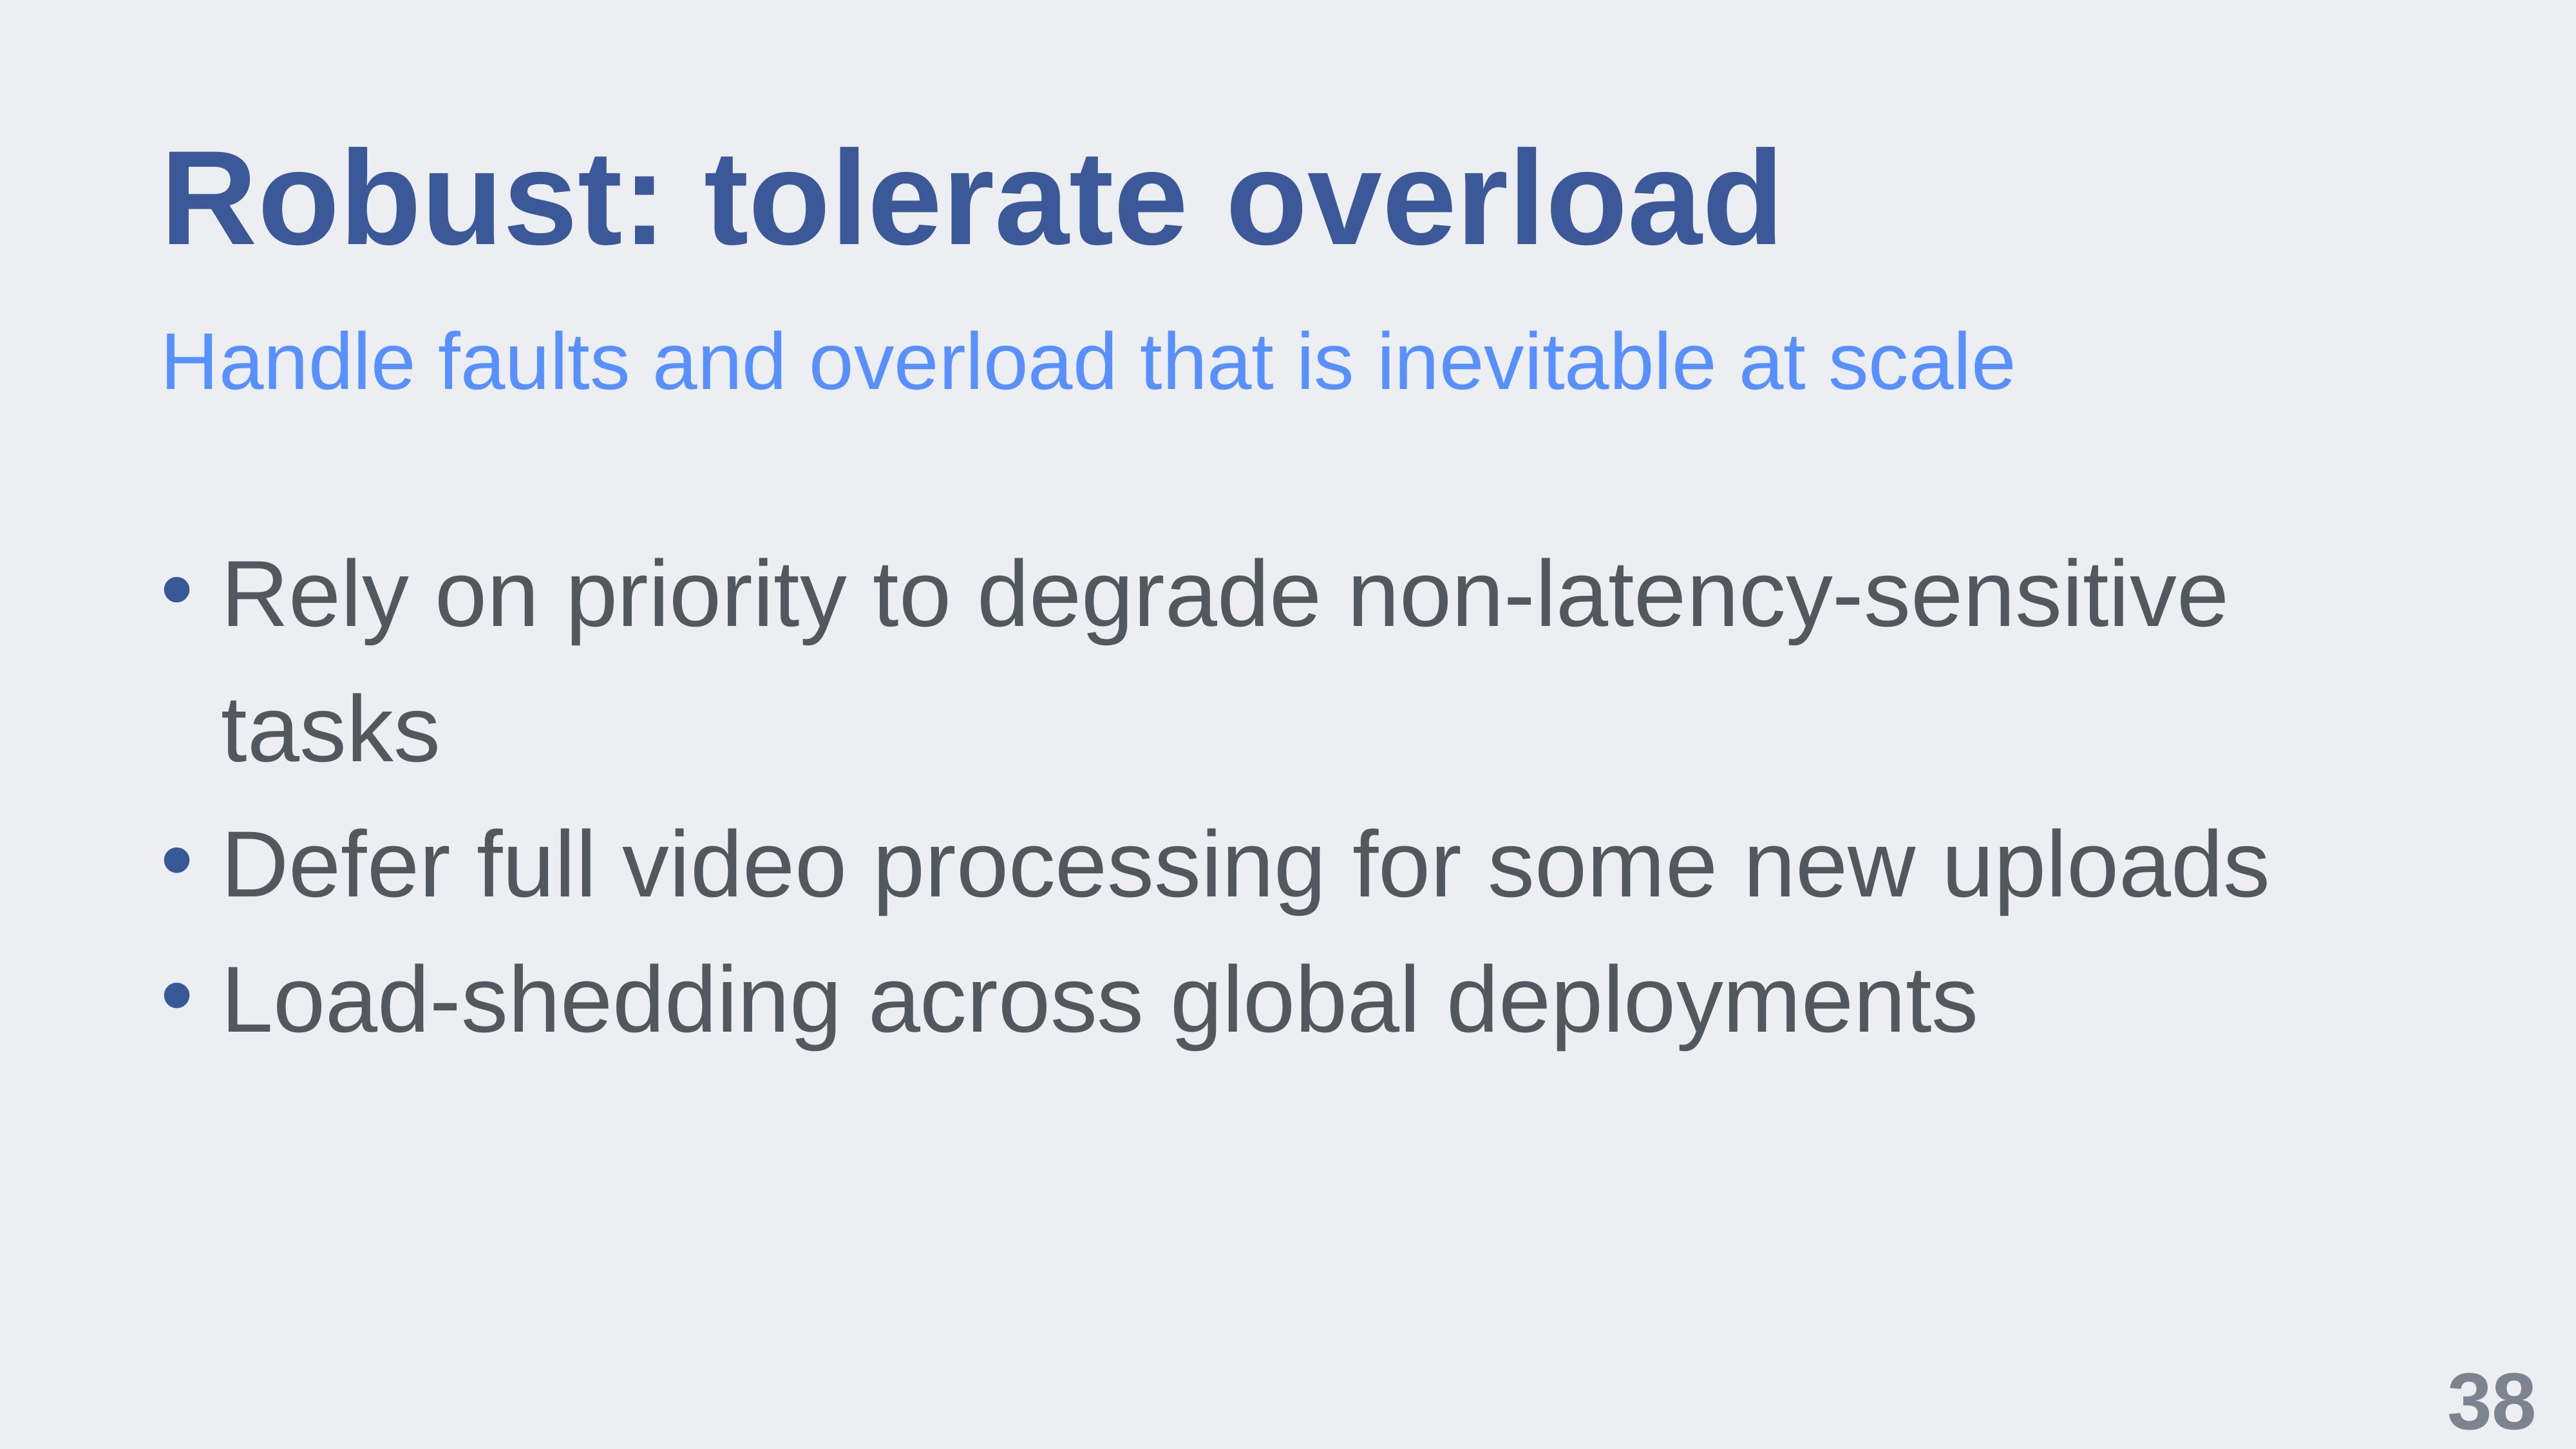

# Robust: tolerate overload
Handle faults and overload that is inevitable at scale

Rely on priority to degrade non-latency-sensitive tasks
Defer full video processing for some new uploads
Load-shedding across global deployments
38